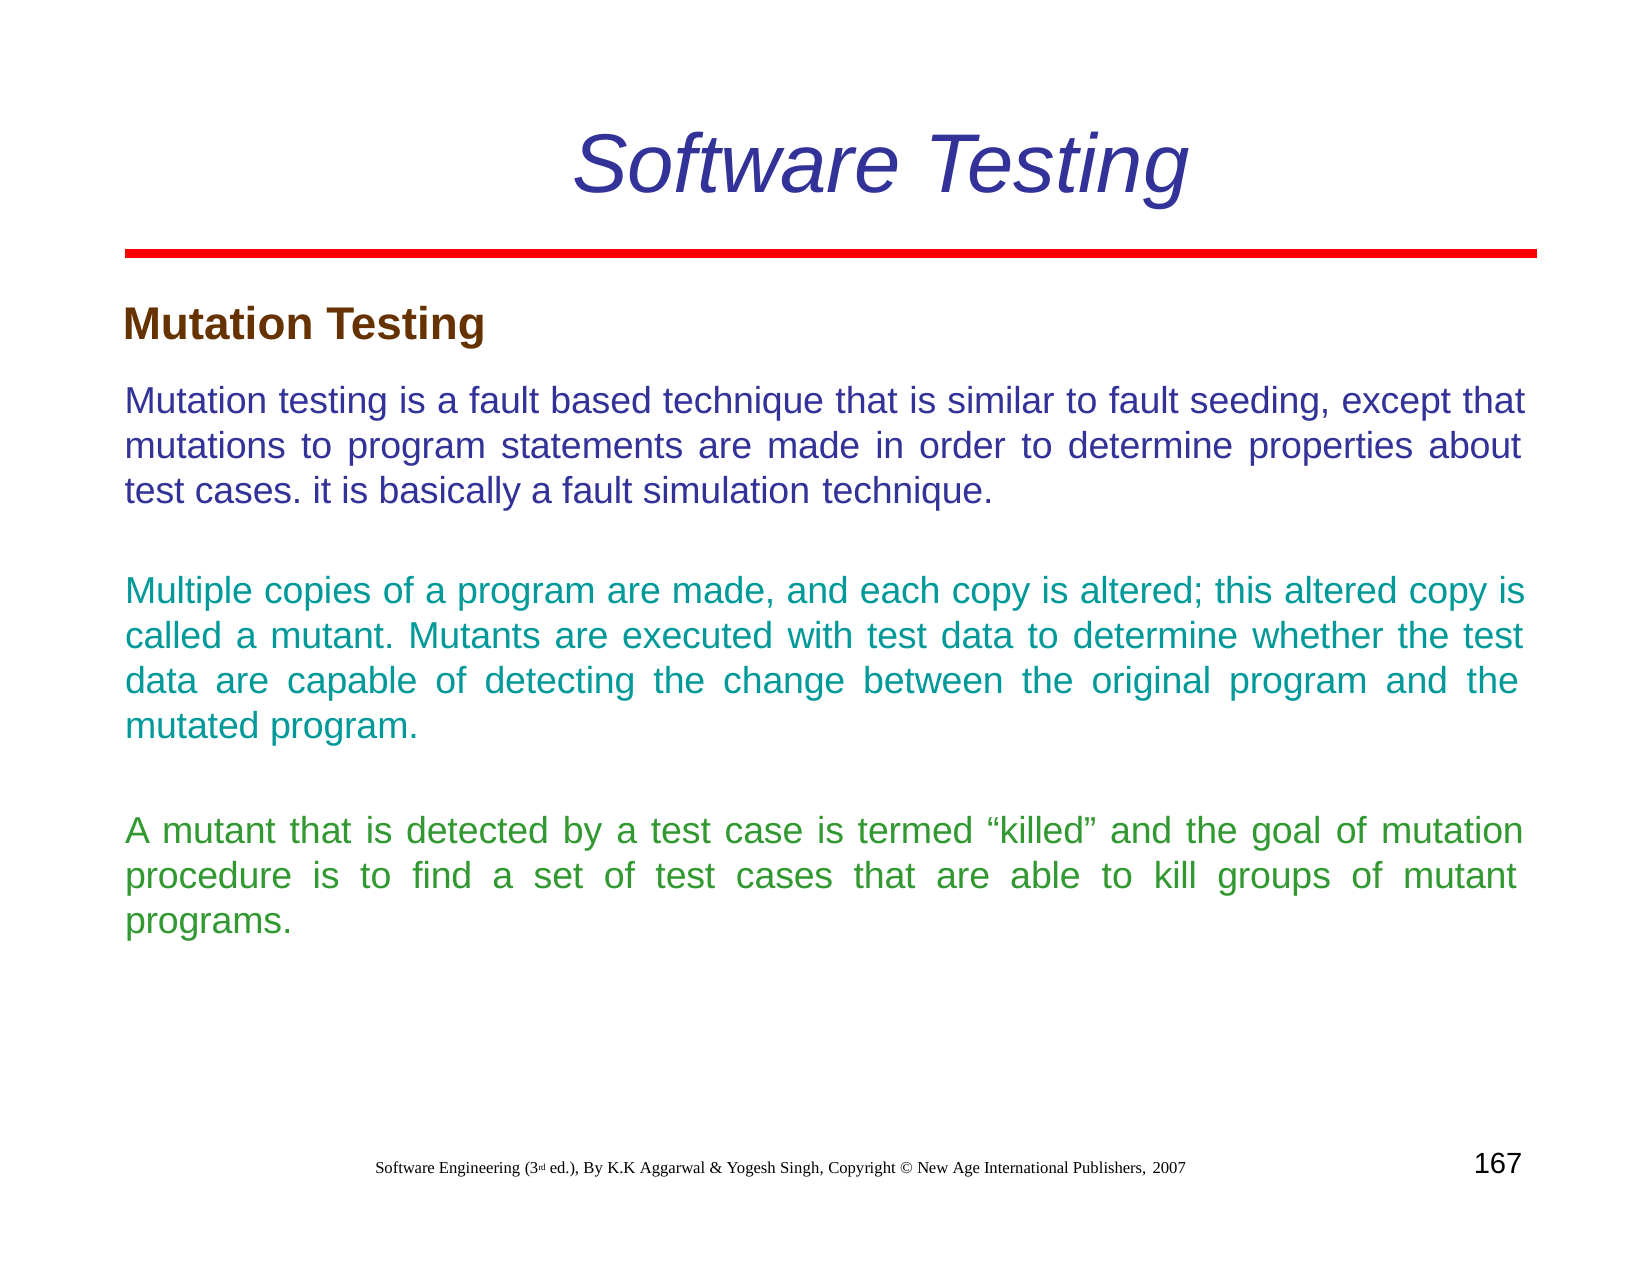

# Software Testing

Mutation Testing
Mutation testing is a fault based technique that is similar to fault seeding, except that  mutations to program statements are made in order to determine properties about  test cases. it is basically a fault simulation technique.

Multiple copies of a program are made, and each copy is altered; this altered copy is  called a mutant. Mutants are executed with test data to determine whether the test  data are capable of detecting the change between the original program and the  mutated program.

A mutant that is detected by a test case is termed “killed” and the goal of mutation  procedure is to find a set of test cases that are able to kill groups of mutant  programs.
167
Software Engineering (3rd  ed.), By K.K Aggarwal & Yogesh Singh, Copyright © New Age International Publishers, 2007